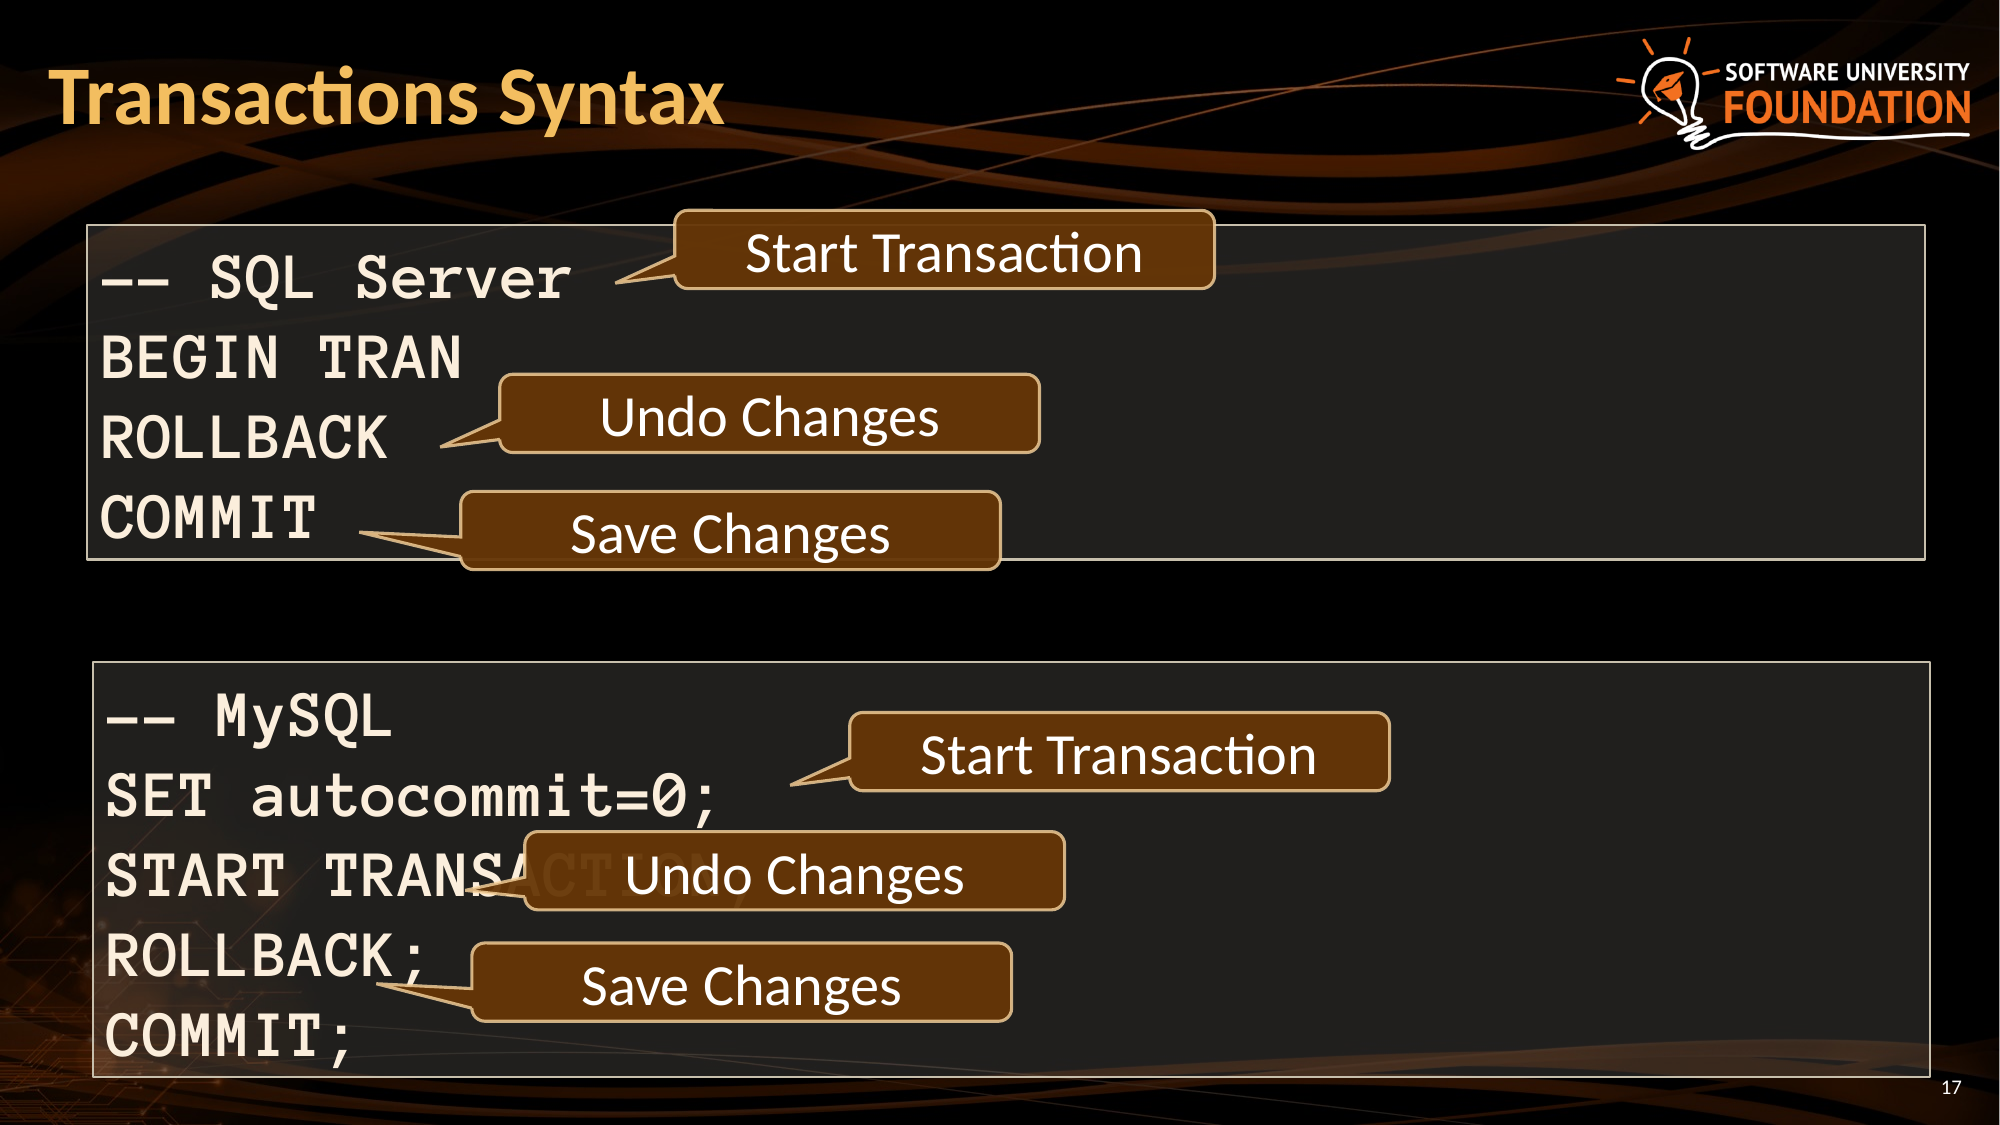

# Transactions Syntax
Start Transaction
-- SQL Server
BEGIN TRAN
ROLLBACK
COMMIT
Undo Changes
Save Changes
-- MySQL
SET autocommit=0;
START TRANSACTION;
ROLLBACK;
COMMIT;
Start Transaction
Undo Changes
Save Changes
17